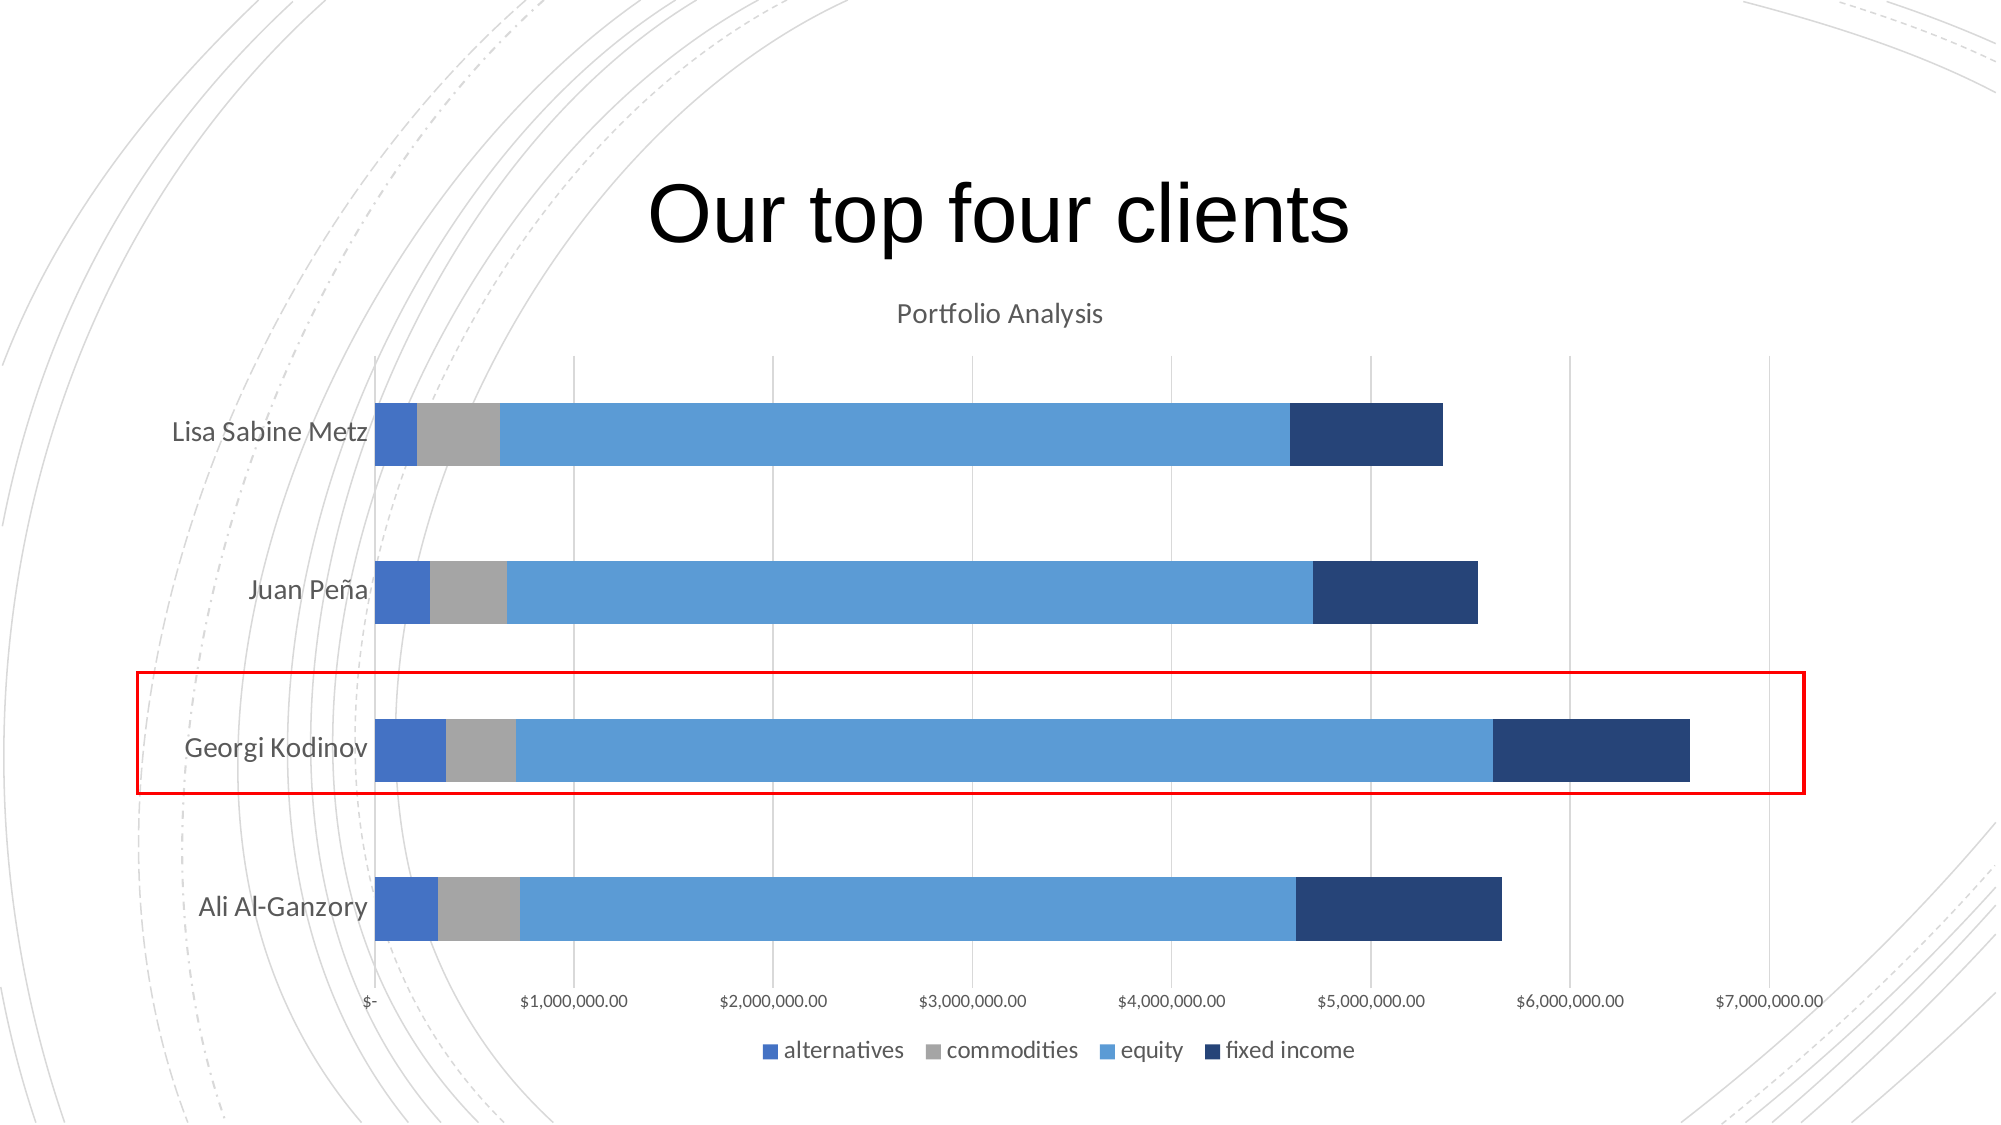

# Our top four clients

### Chart: Portfolio Analysis

| Category | alternatives | commodities | equity | fixed income |
|---|---|---|---|---|
| Ali Al-Ganzory | 318802.60300000006 | 411357.7520000001 | 3896359.0299999993 | 1030934.7600000001 |
| Georgi Kodinov | 354906.83900000004 | 353011.594 | 4906140.3 | 987905.94 |
| Juan Peña | 278182.53199999995 | 386247.18499999994 | 4045338.6 | 825602.7050000001 |
| Lisa Sabine Metz | 214076.49200000003 | 415685.765 | 3964307.0600000005 | 769708.2399999999 |